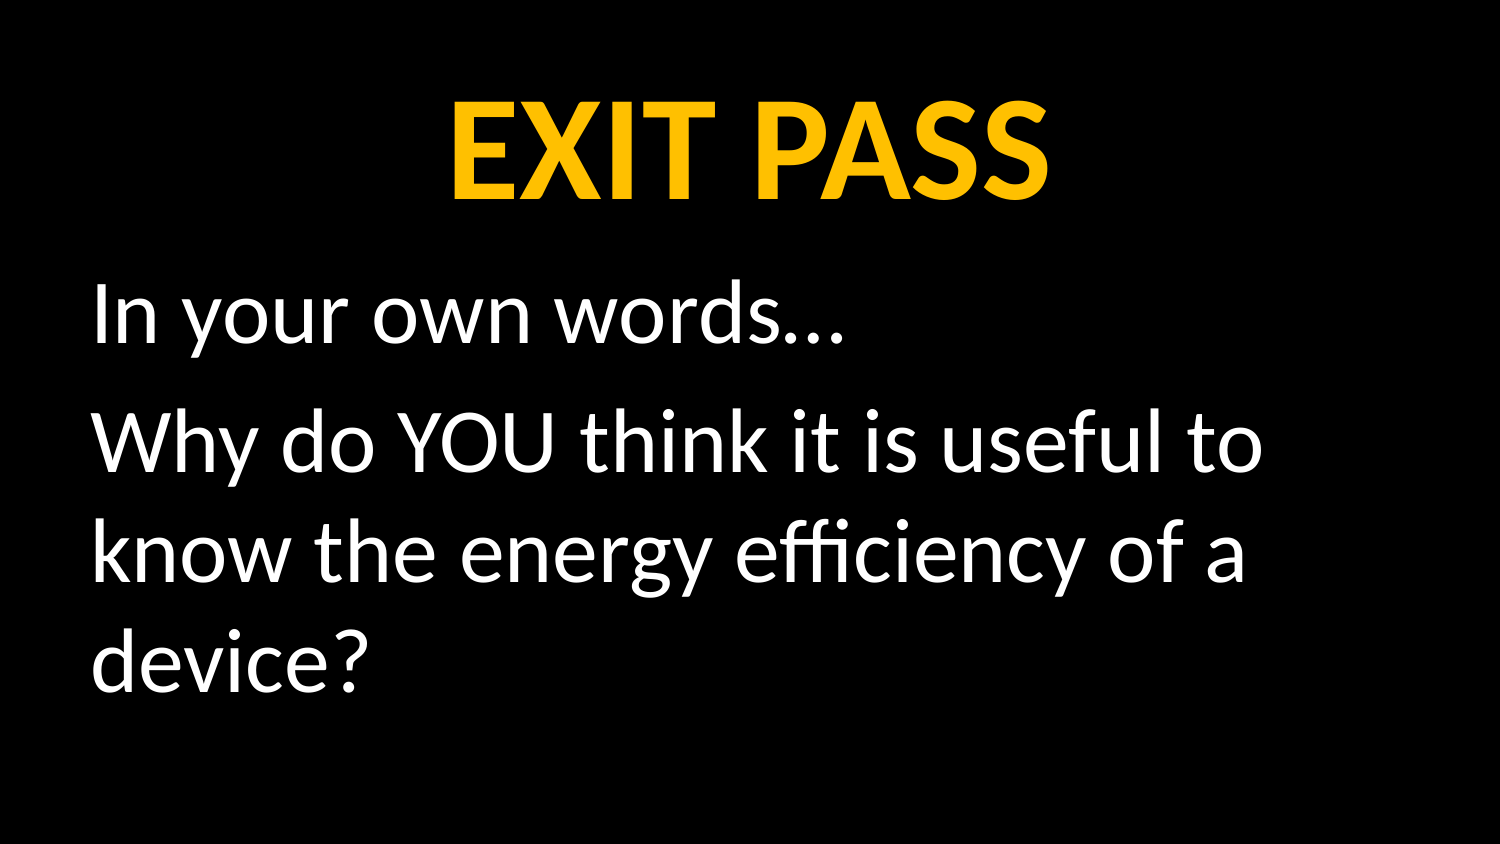

# EXIT PASS
In your own words…
Why do YOU think it is useful to know the energy efficiency of a device?